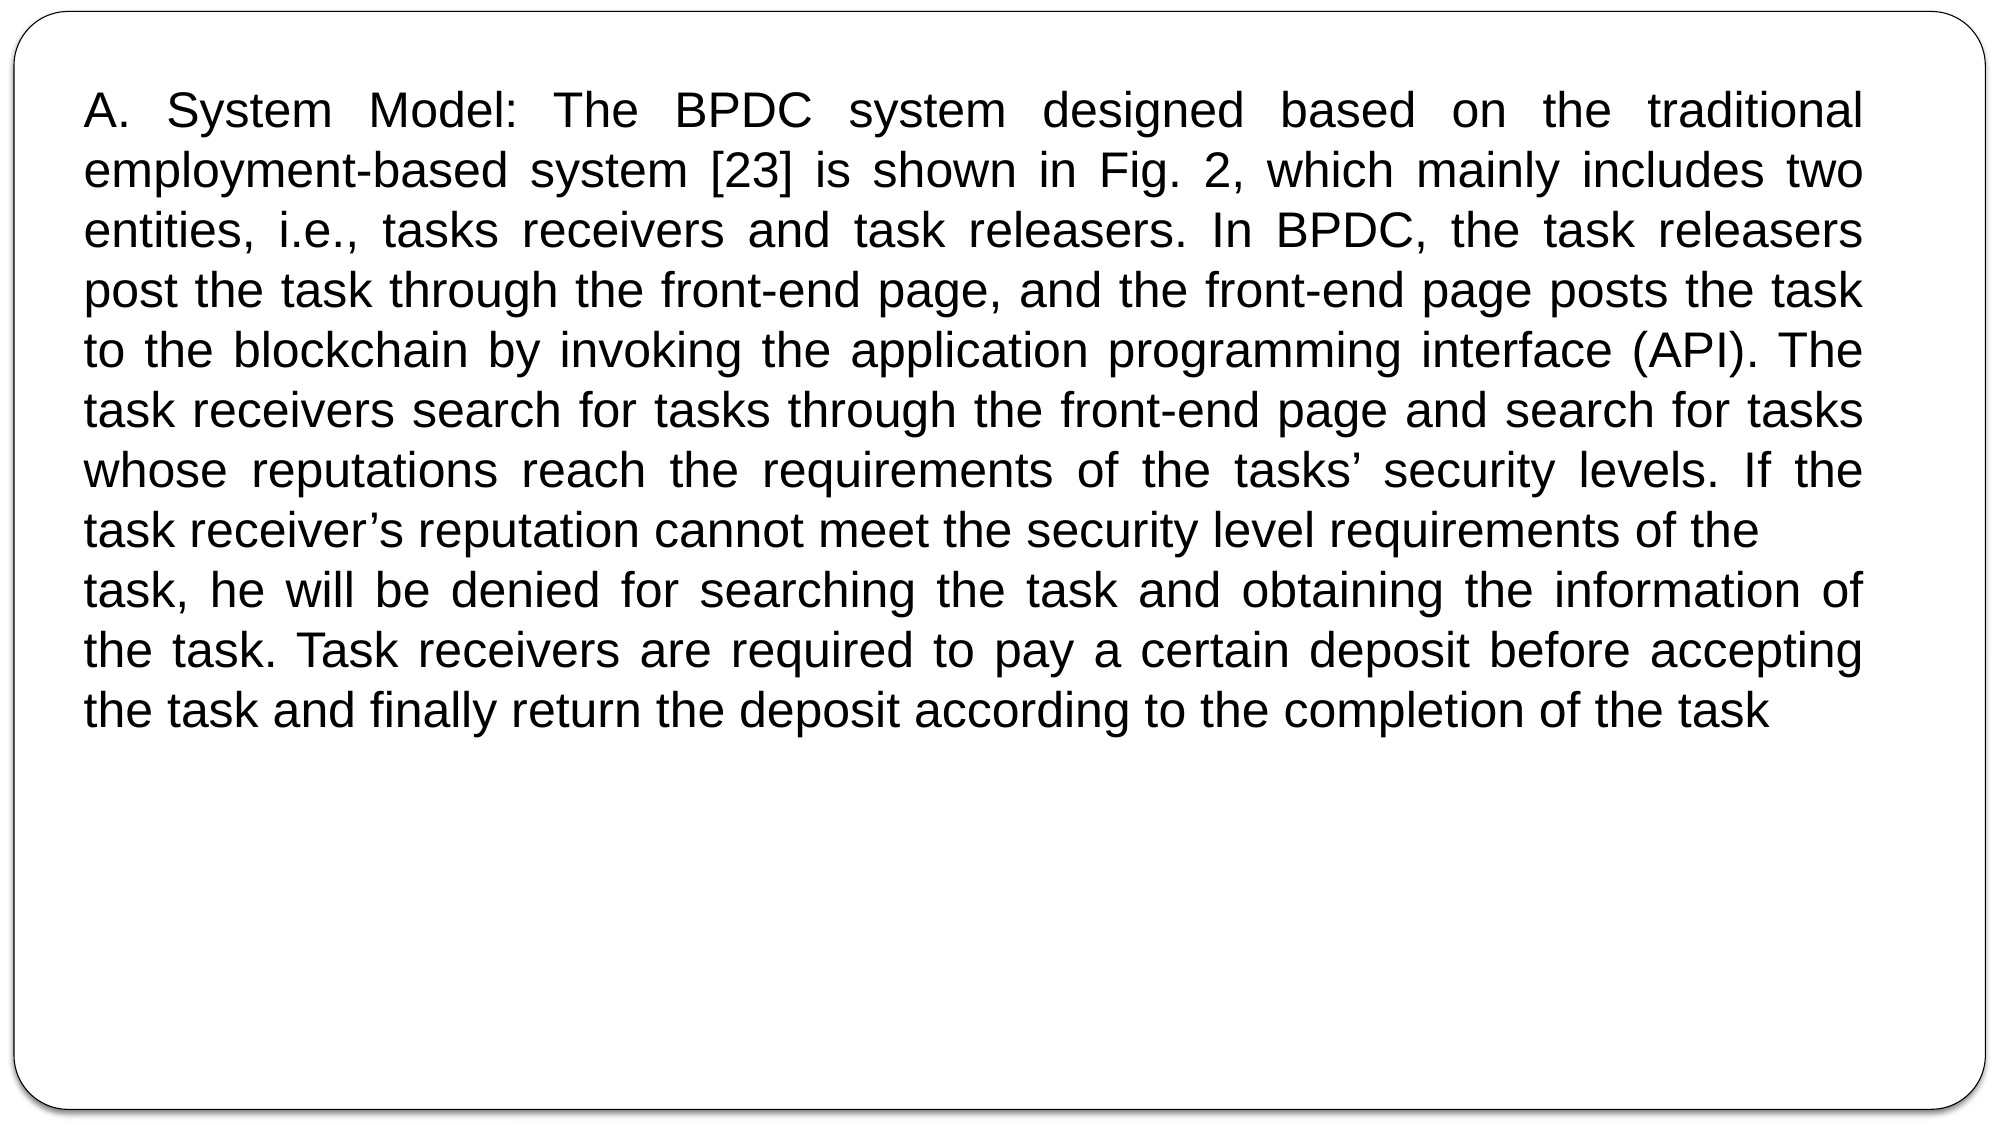

A. System Model: The BPDC system designed based on the traditional employment-based system [23] is shown in Fig. 2, which mainly includes two entities, i.e., tasks receivers and task releasers. In BPDC, the task releasers post the task through the front-end page, and the front-end page posts the task to the blockchain by invoking the application programming interface (API). The task receivers search for tasks through the front-end page and search for tasks whose reputations reach the requirements of the tasks’ security levels. If the task receiver’s reputation cannot meet the security level requirements of the
task, he will be denied for searching the task and obtaining the information of the task. Task receivers are required to pay a certain deposit before accepting the task and finally return the deposit according to the completion of the task